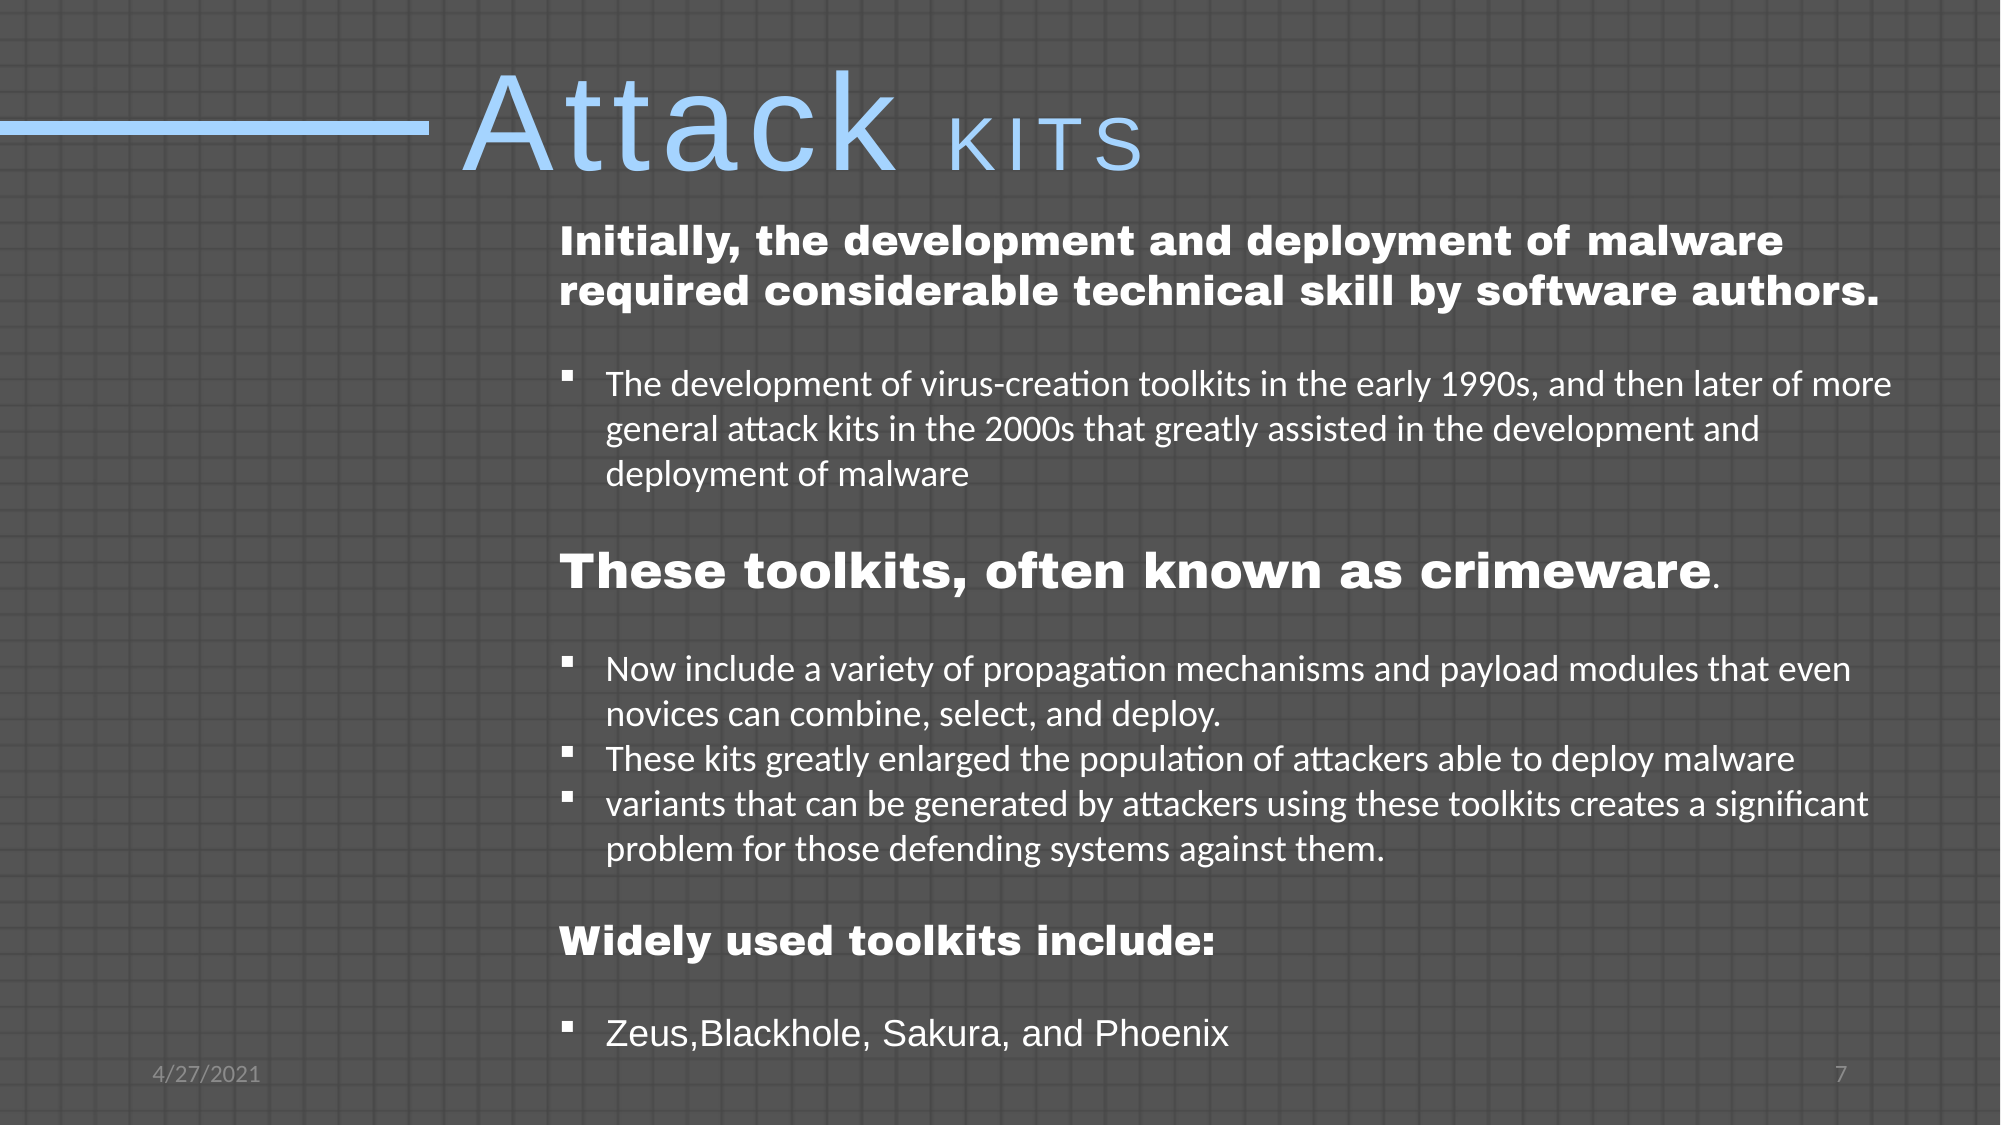

Attack KITS

Initially, the development and deployment of malware required considerable technical skill by software authors.

The development of virus-creation toolkits in the early 1990s, and then later of more general attack kits in the 2000s that greatly assisted in the development and deployment of malware

These toolkits, often known as crimeware.

Now include a variety of propagation mechanisms and payload modules that even        novices can combine, select, and deploy.
These kits greatly enlarged the population of attackers able to deploy malware
variants that can be generated by attackers using these toolkits creates a significant problem for those defending systems against them.

Widely used toolkits include:

Zeus,Blackhole, Sakura, and Phoenix
4/27/2021
7